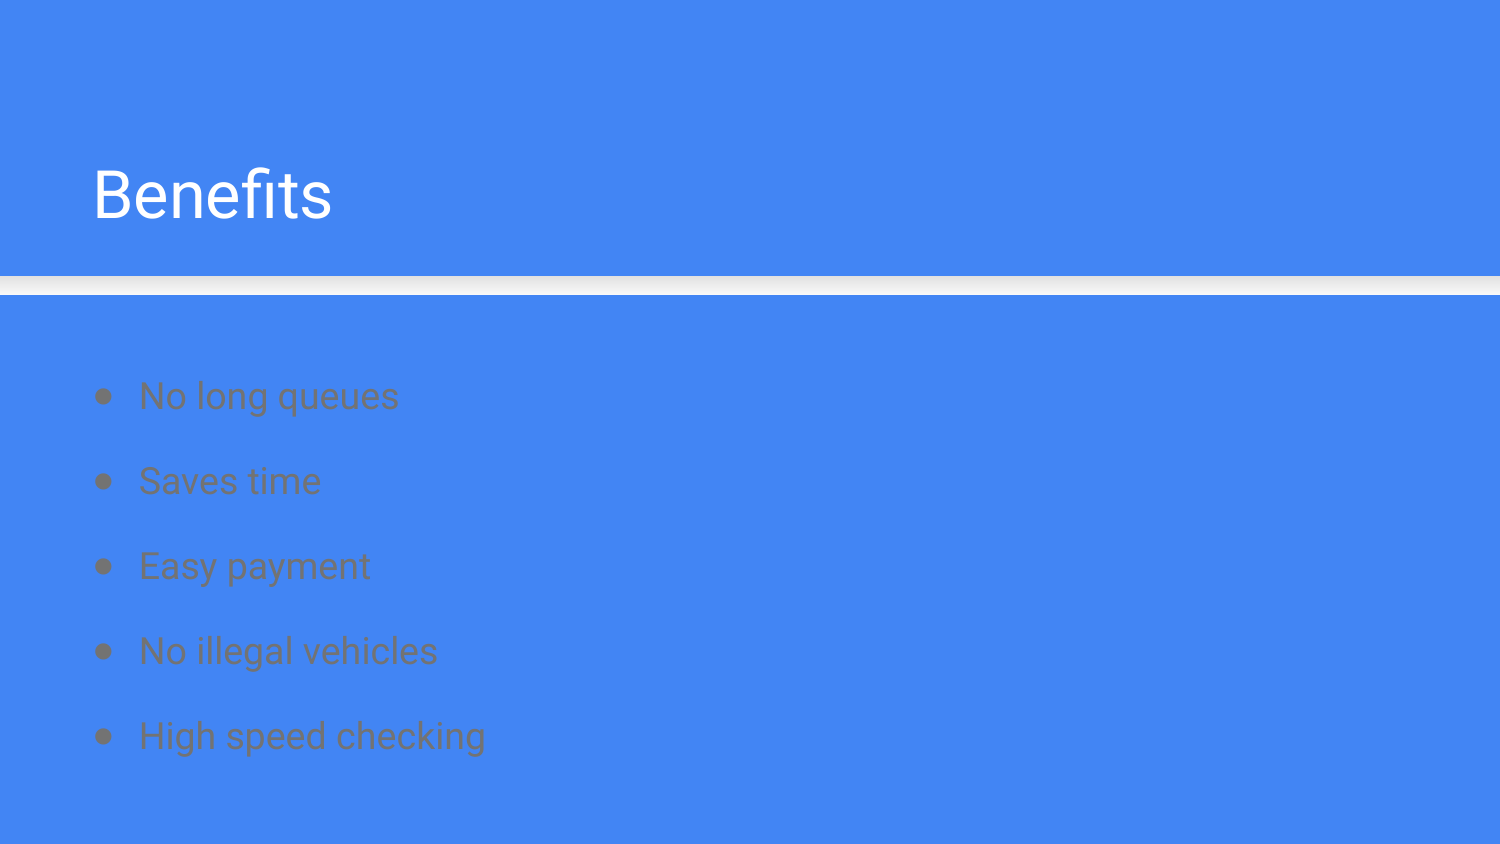

Benefits
No long queues
Saves time
Easy payment
No illegal vehicles
High speed checking